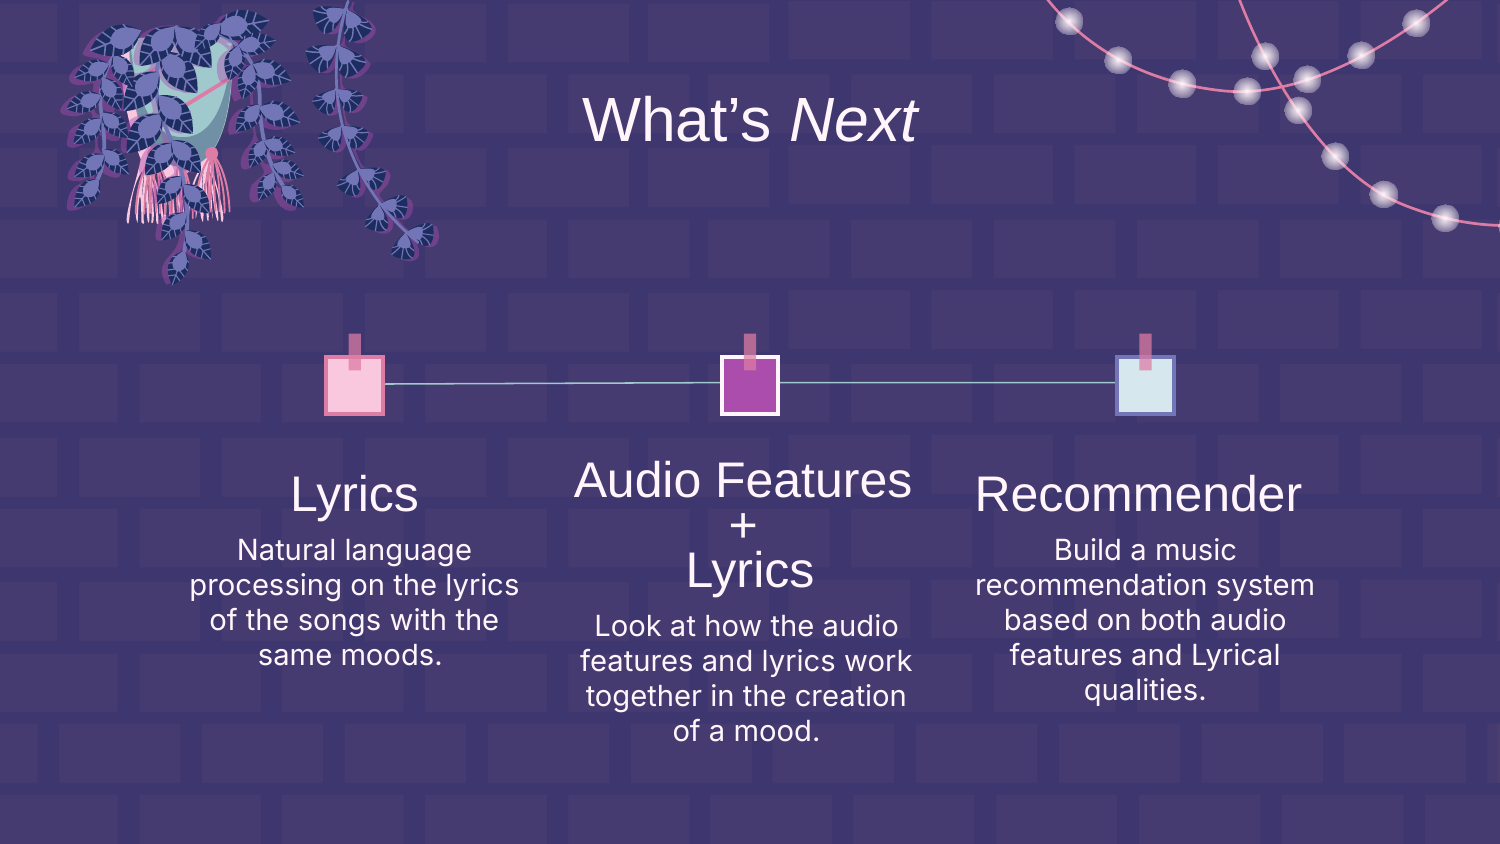

# What’s Next

Recommender
Audio Features
+
Lyrics
Lyrics
Natural language processing on the lyrics of the songs with the same moods.
Build a music recommendation system based on both audio features and Lyrical qualities.
Look at how the audio features and lyrics work together in the creation of a mood.